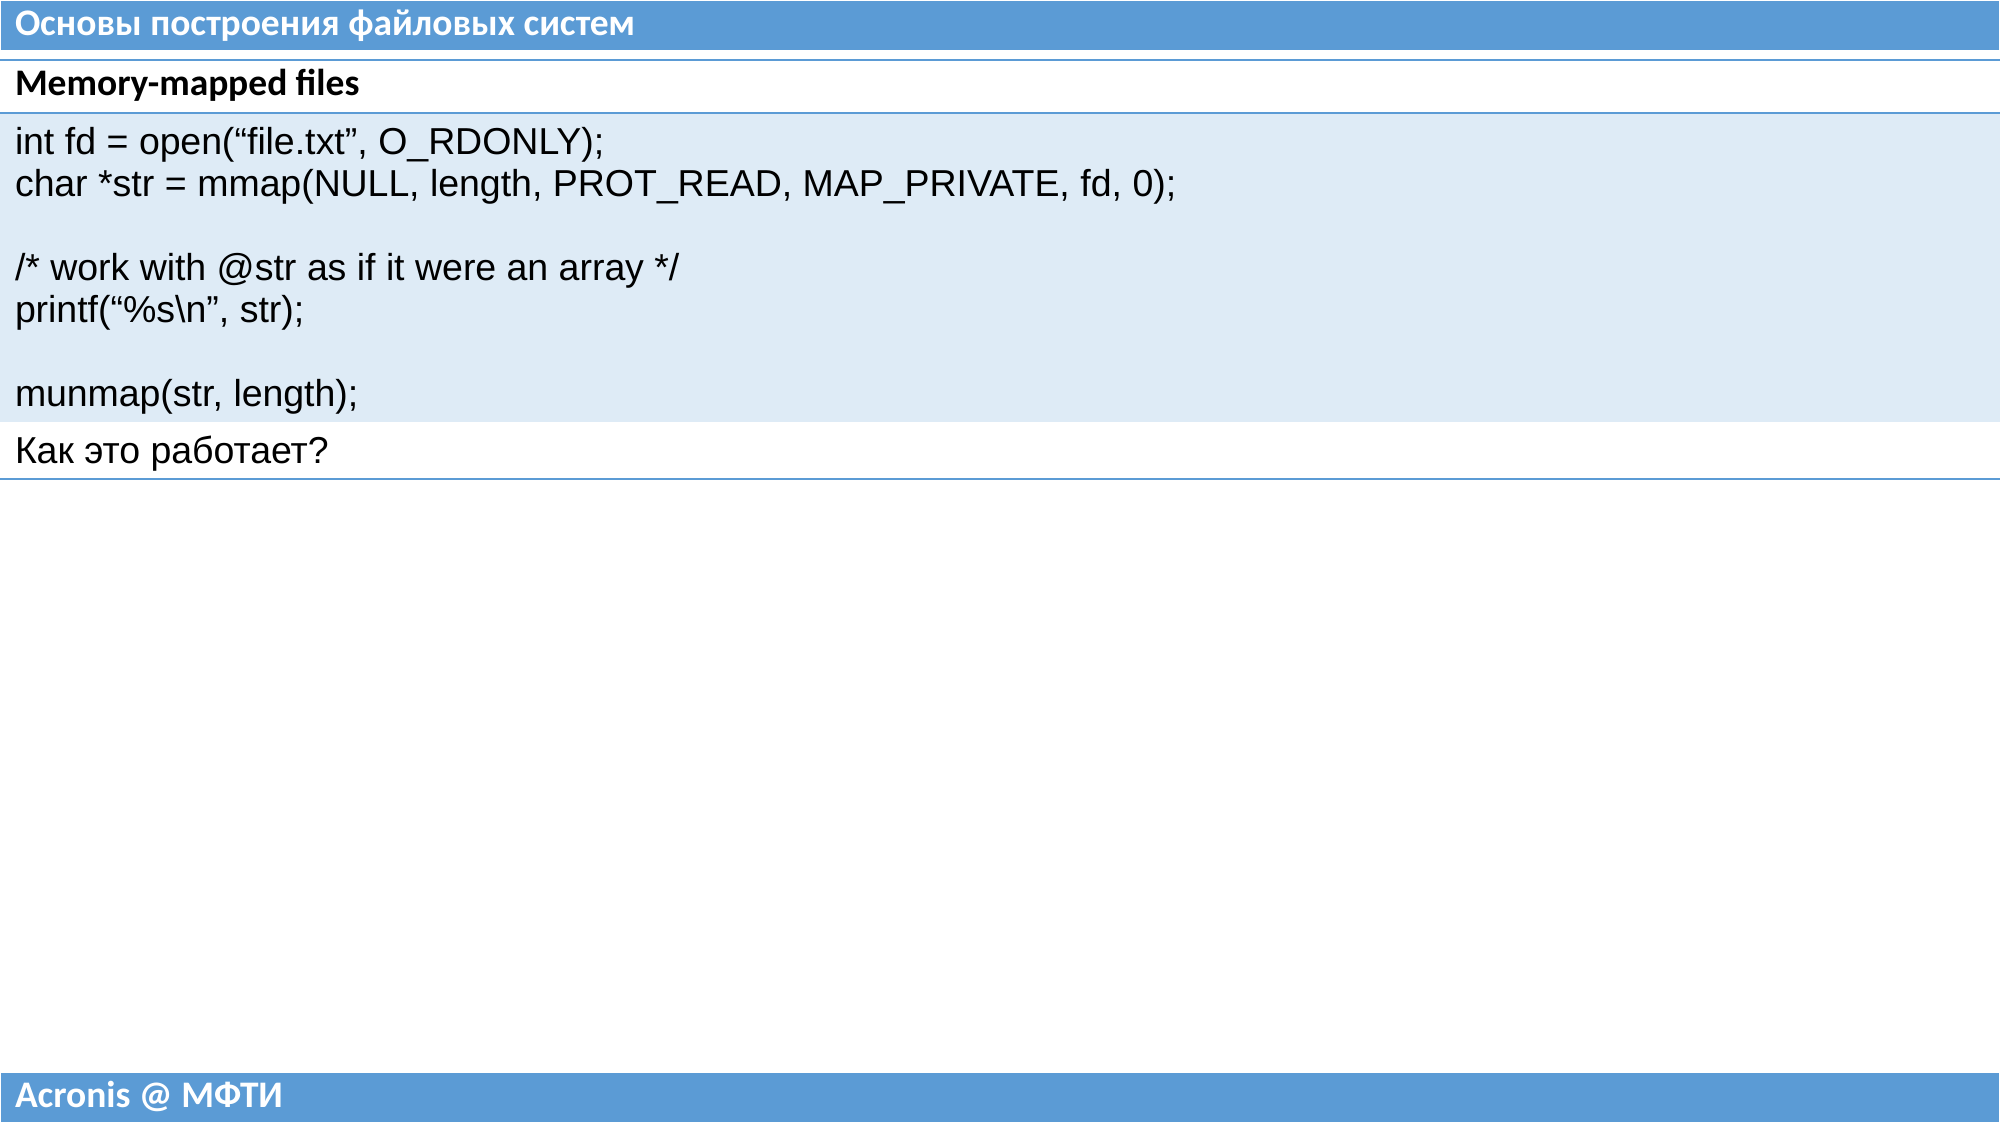

| Основы построения файловых систем |
| --- |
| Memory-mapped files |
| --- |
| int fd = open(“file.txt”, O\_RDONLY); char \*str = mmap(NULL, length, PROT\_READ, MAP\_PRIVATE, fd, 0); /\* work with @str as if it were an array \*/ printf(“%s\n”, str); munmap(str, length); |
| Как это работает? |
| Acronis @ МФТИ |
| --- |